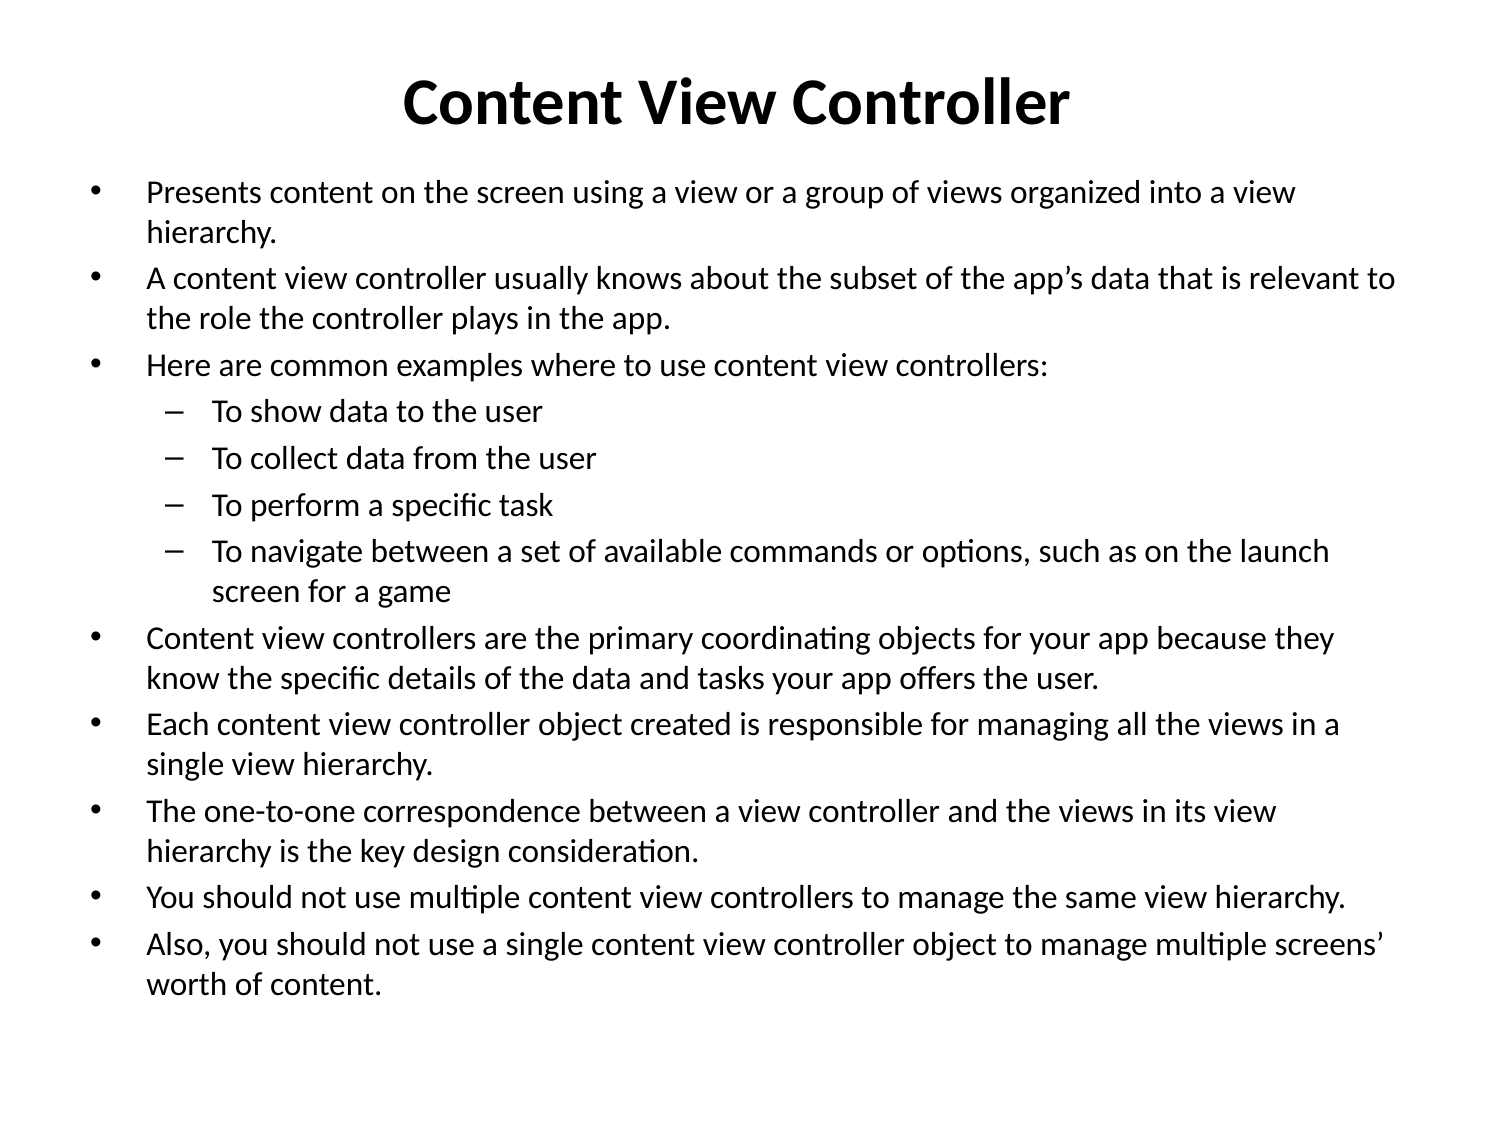

# Content View Controller
Presents content on the screen using a view or a group of views organized into a view hierarchy.
A content view controller usually knows about the subset of the app’s data that is relevant to the role the controller plays in the app.
Here are common examples where to use content view controllers:
To show data to the user
To collect data from the user
To perform a specific task
To navigate between a set of available commands or options, such as on the launch screen for a game
Content view controllers are the primary coordinating objects for your app because they know the specific details of the data and tasks your app offers the user.
Each content view controller object created is responsible for managing all the views in a single view hierarchy.
The one-to-one correspondence between a view controller and the views in its view hierarchy is the key design consideration.
You should not use multiple content view controllers to manage the same view hierarchy.
Also, you should not use a single content view controller object to manage multiple screens’ worth of content.